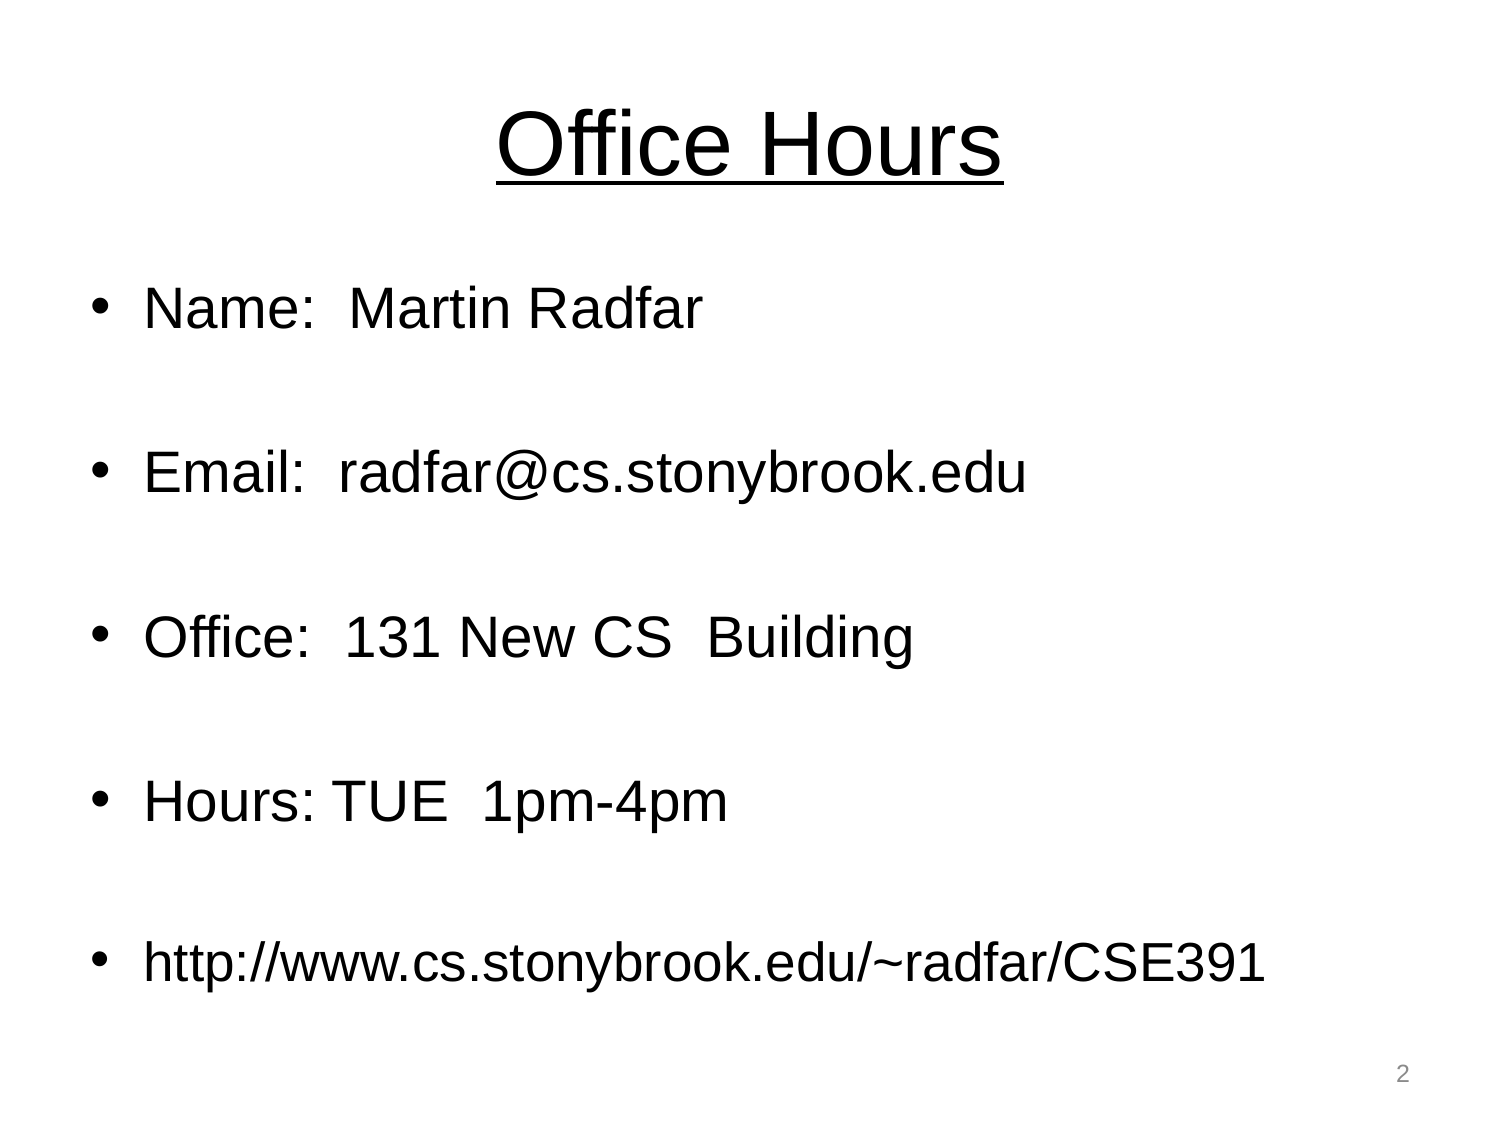

# Office Hours
Name:  Martin Radfar

Email:  radfar@cs.stonybrook.edu

Office:  131 New CS  Building

Hours: TUE  1pm-4pm

http://www.cs.stonybrook.edu/~radfar/CSE391

2